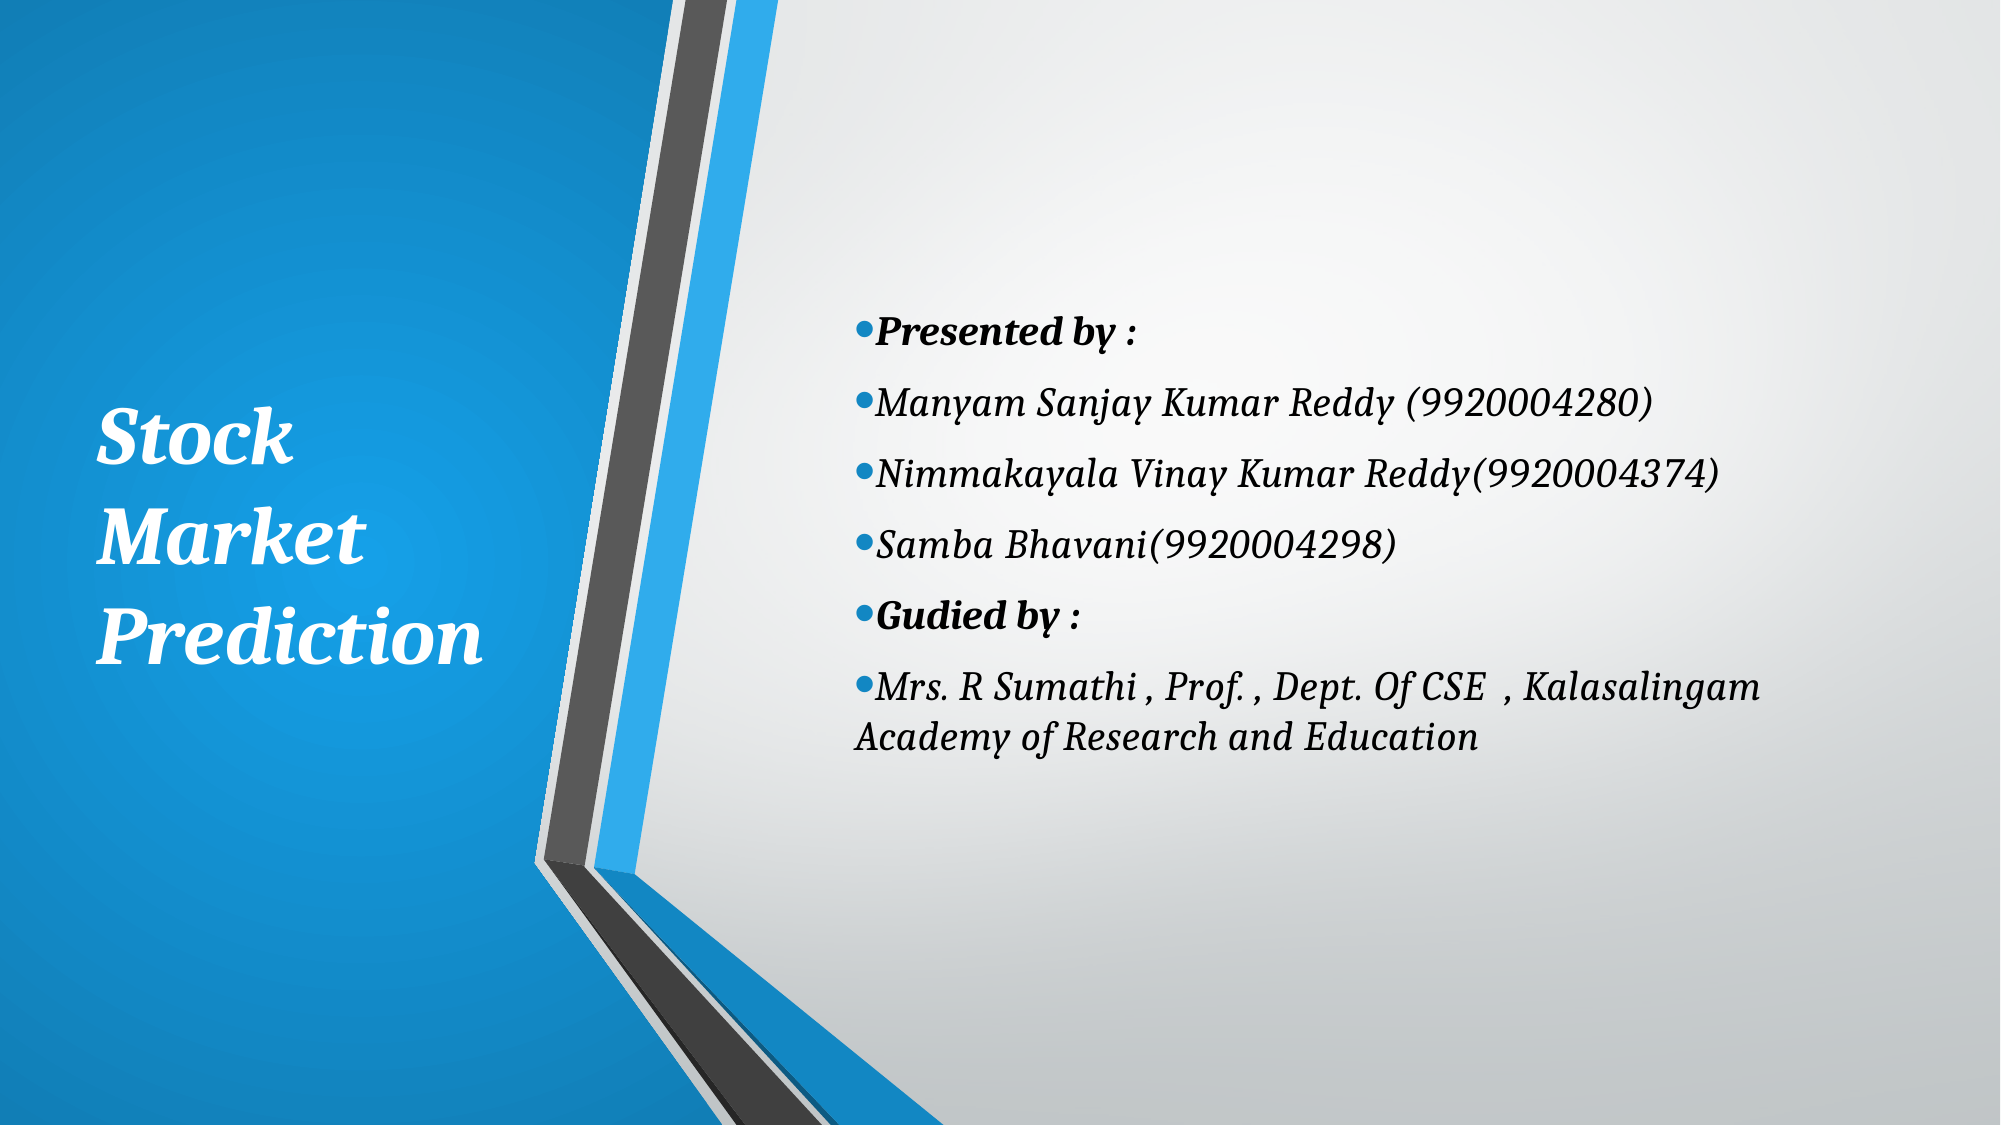

# Stock Market Prediction
Presented by :
Manyam Sanjay Kumar Reddy (9920004280)
Nimmakayala Vinay Kumar Reddy(9920004374)
Samba Bhavani(9920004298)
Gudied by :
Mrs. R Sumathi , Prof. , Dept. Of CSE  , Kalasalingam Academy of Research and Education